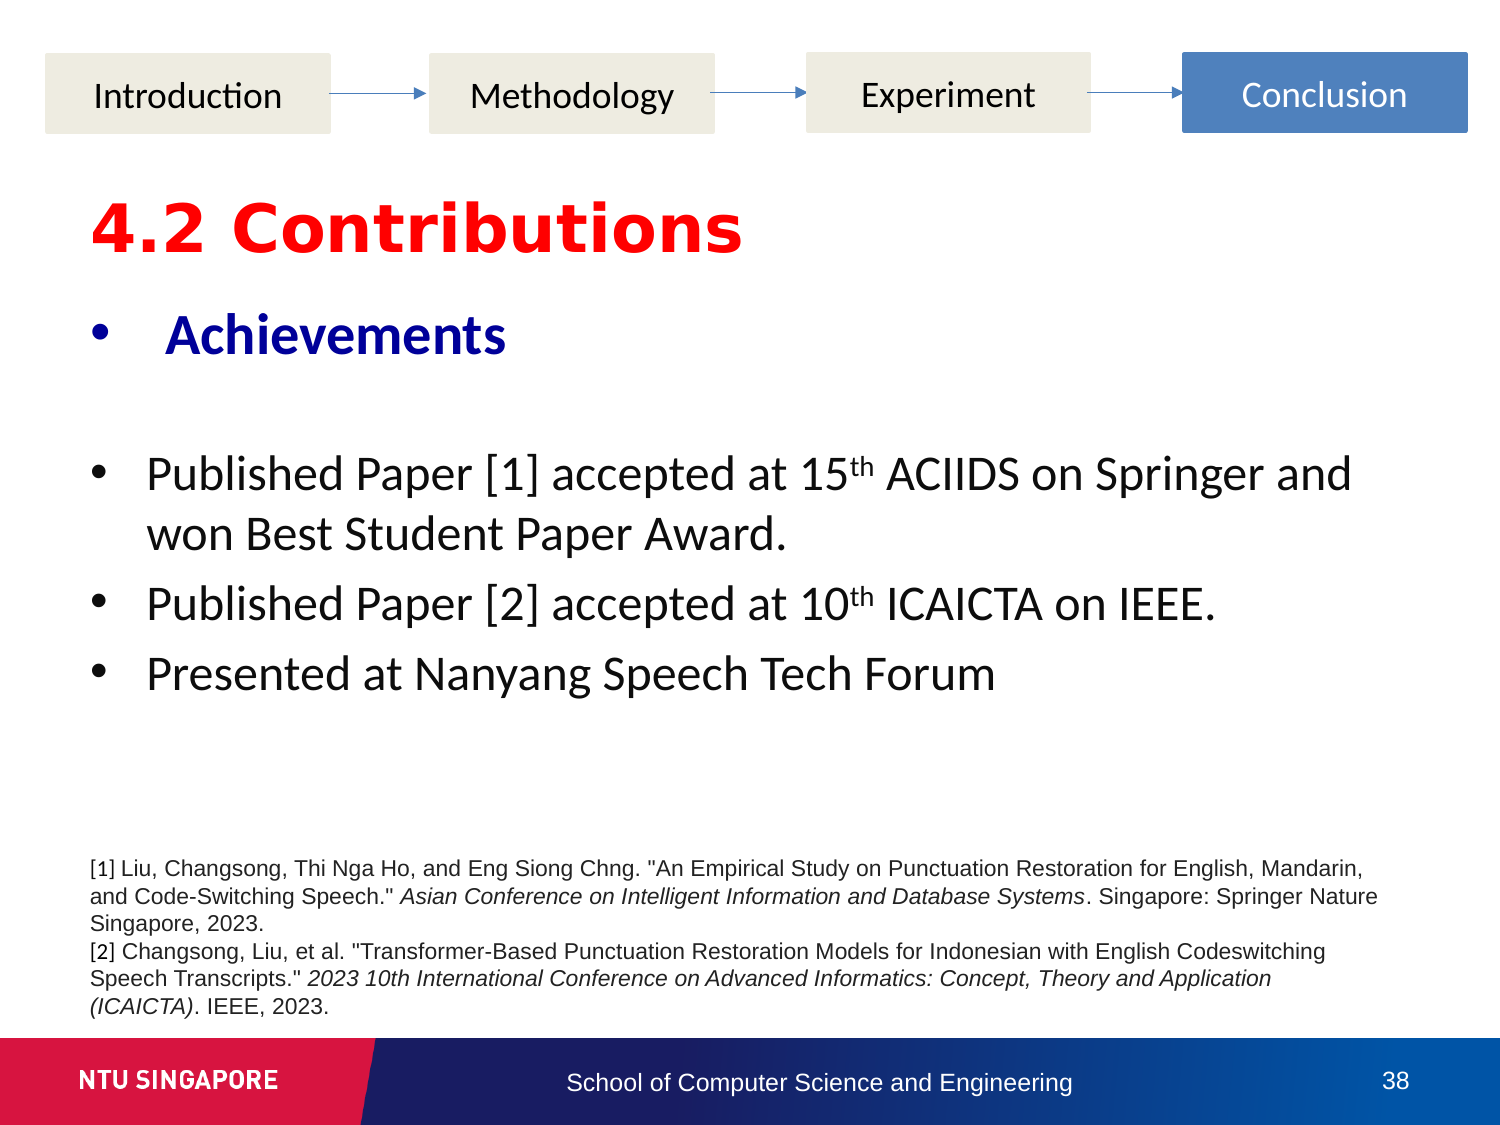

Experiment
Conclusion
Introduction
Methodology
# 4.2 Contributions
Achievements
Published Paper [1] accepted at 15th ACIIDS on Springer and won Best Student Paper Award.
Published Paper [2] accepted at 10th ICAICTA on IEEE.
Presented at Nanyang Speech Tech Forum

[1] Liu, Changsong, Thi Nga Ho, and Eng Siong Chng. "An Empirical Study on Punctuation Restoration for English, Mandarin, and Code-Switching Speech." Asian Conference on Intelligent Information and Database Systems. Singapore: Springer Nature Singapore, 2023.
[2] Changsong, Liu, et al. "Transformer-Based Punctuation Restoration Models for Indonesian with English Codeswitching Speech Transcripts." 2023 10th International Conference on Advanced Informatics: Concept, Theory and Application (ICAICTA). IEEE, 2023.

38
School of Computer Science and Engineering